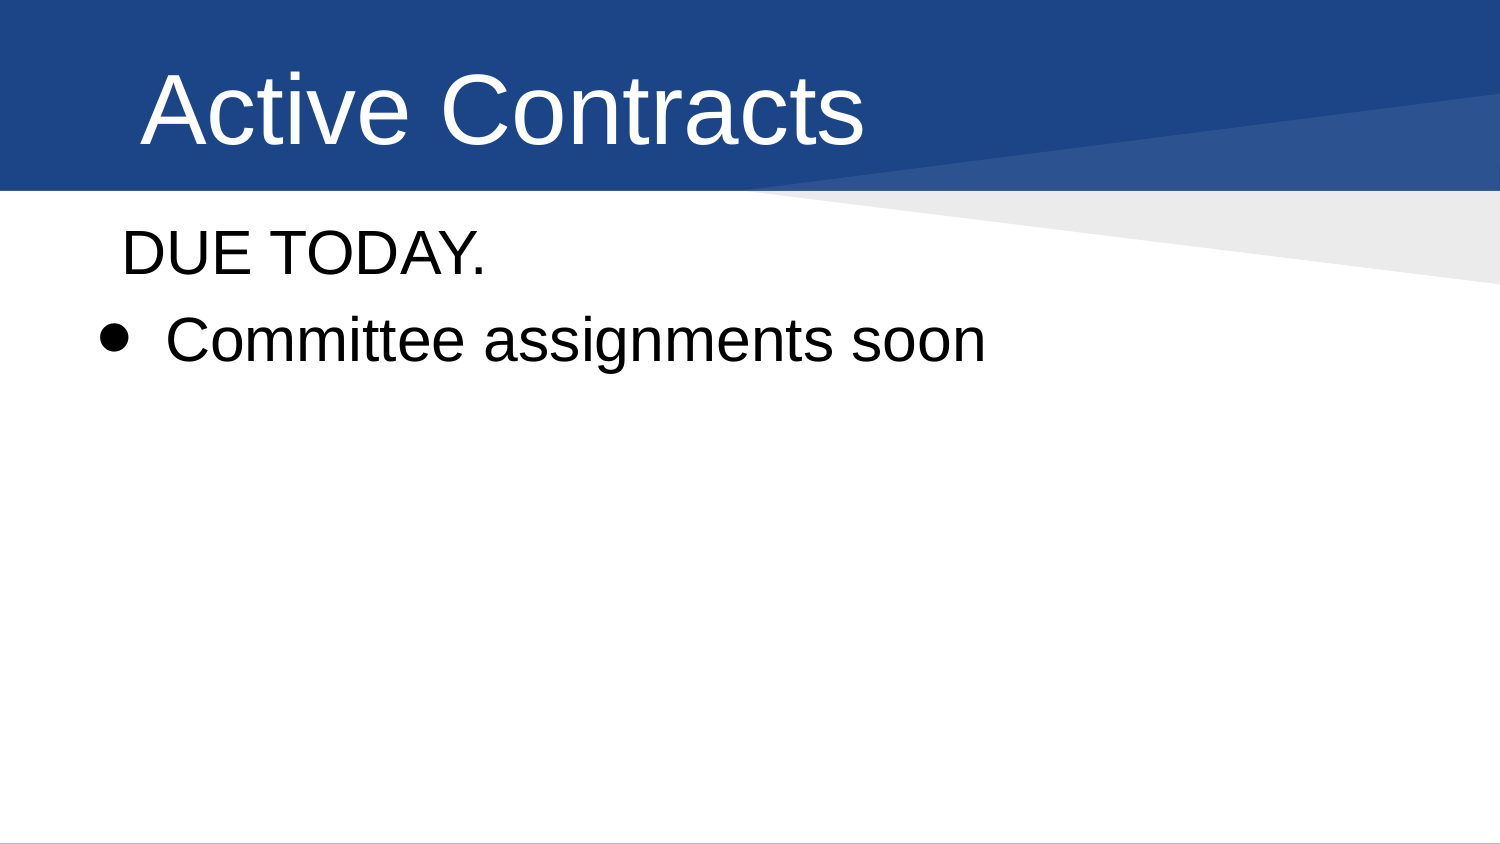

# Active Contracts
DUE TODAY.
Committee assignments soon